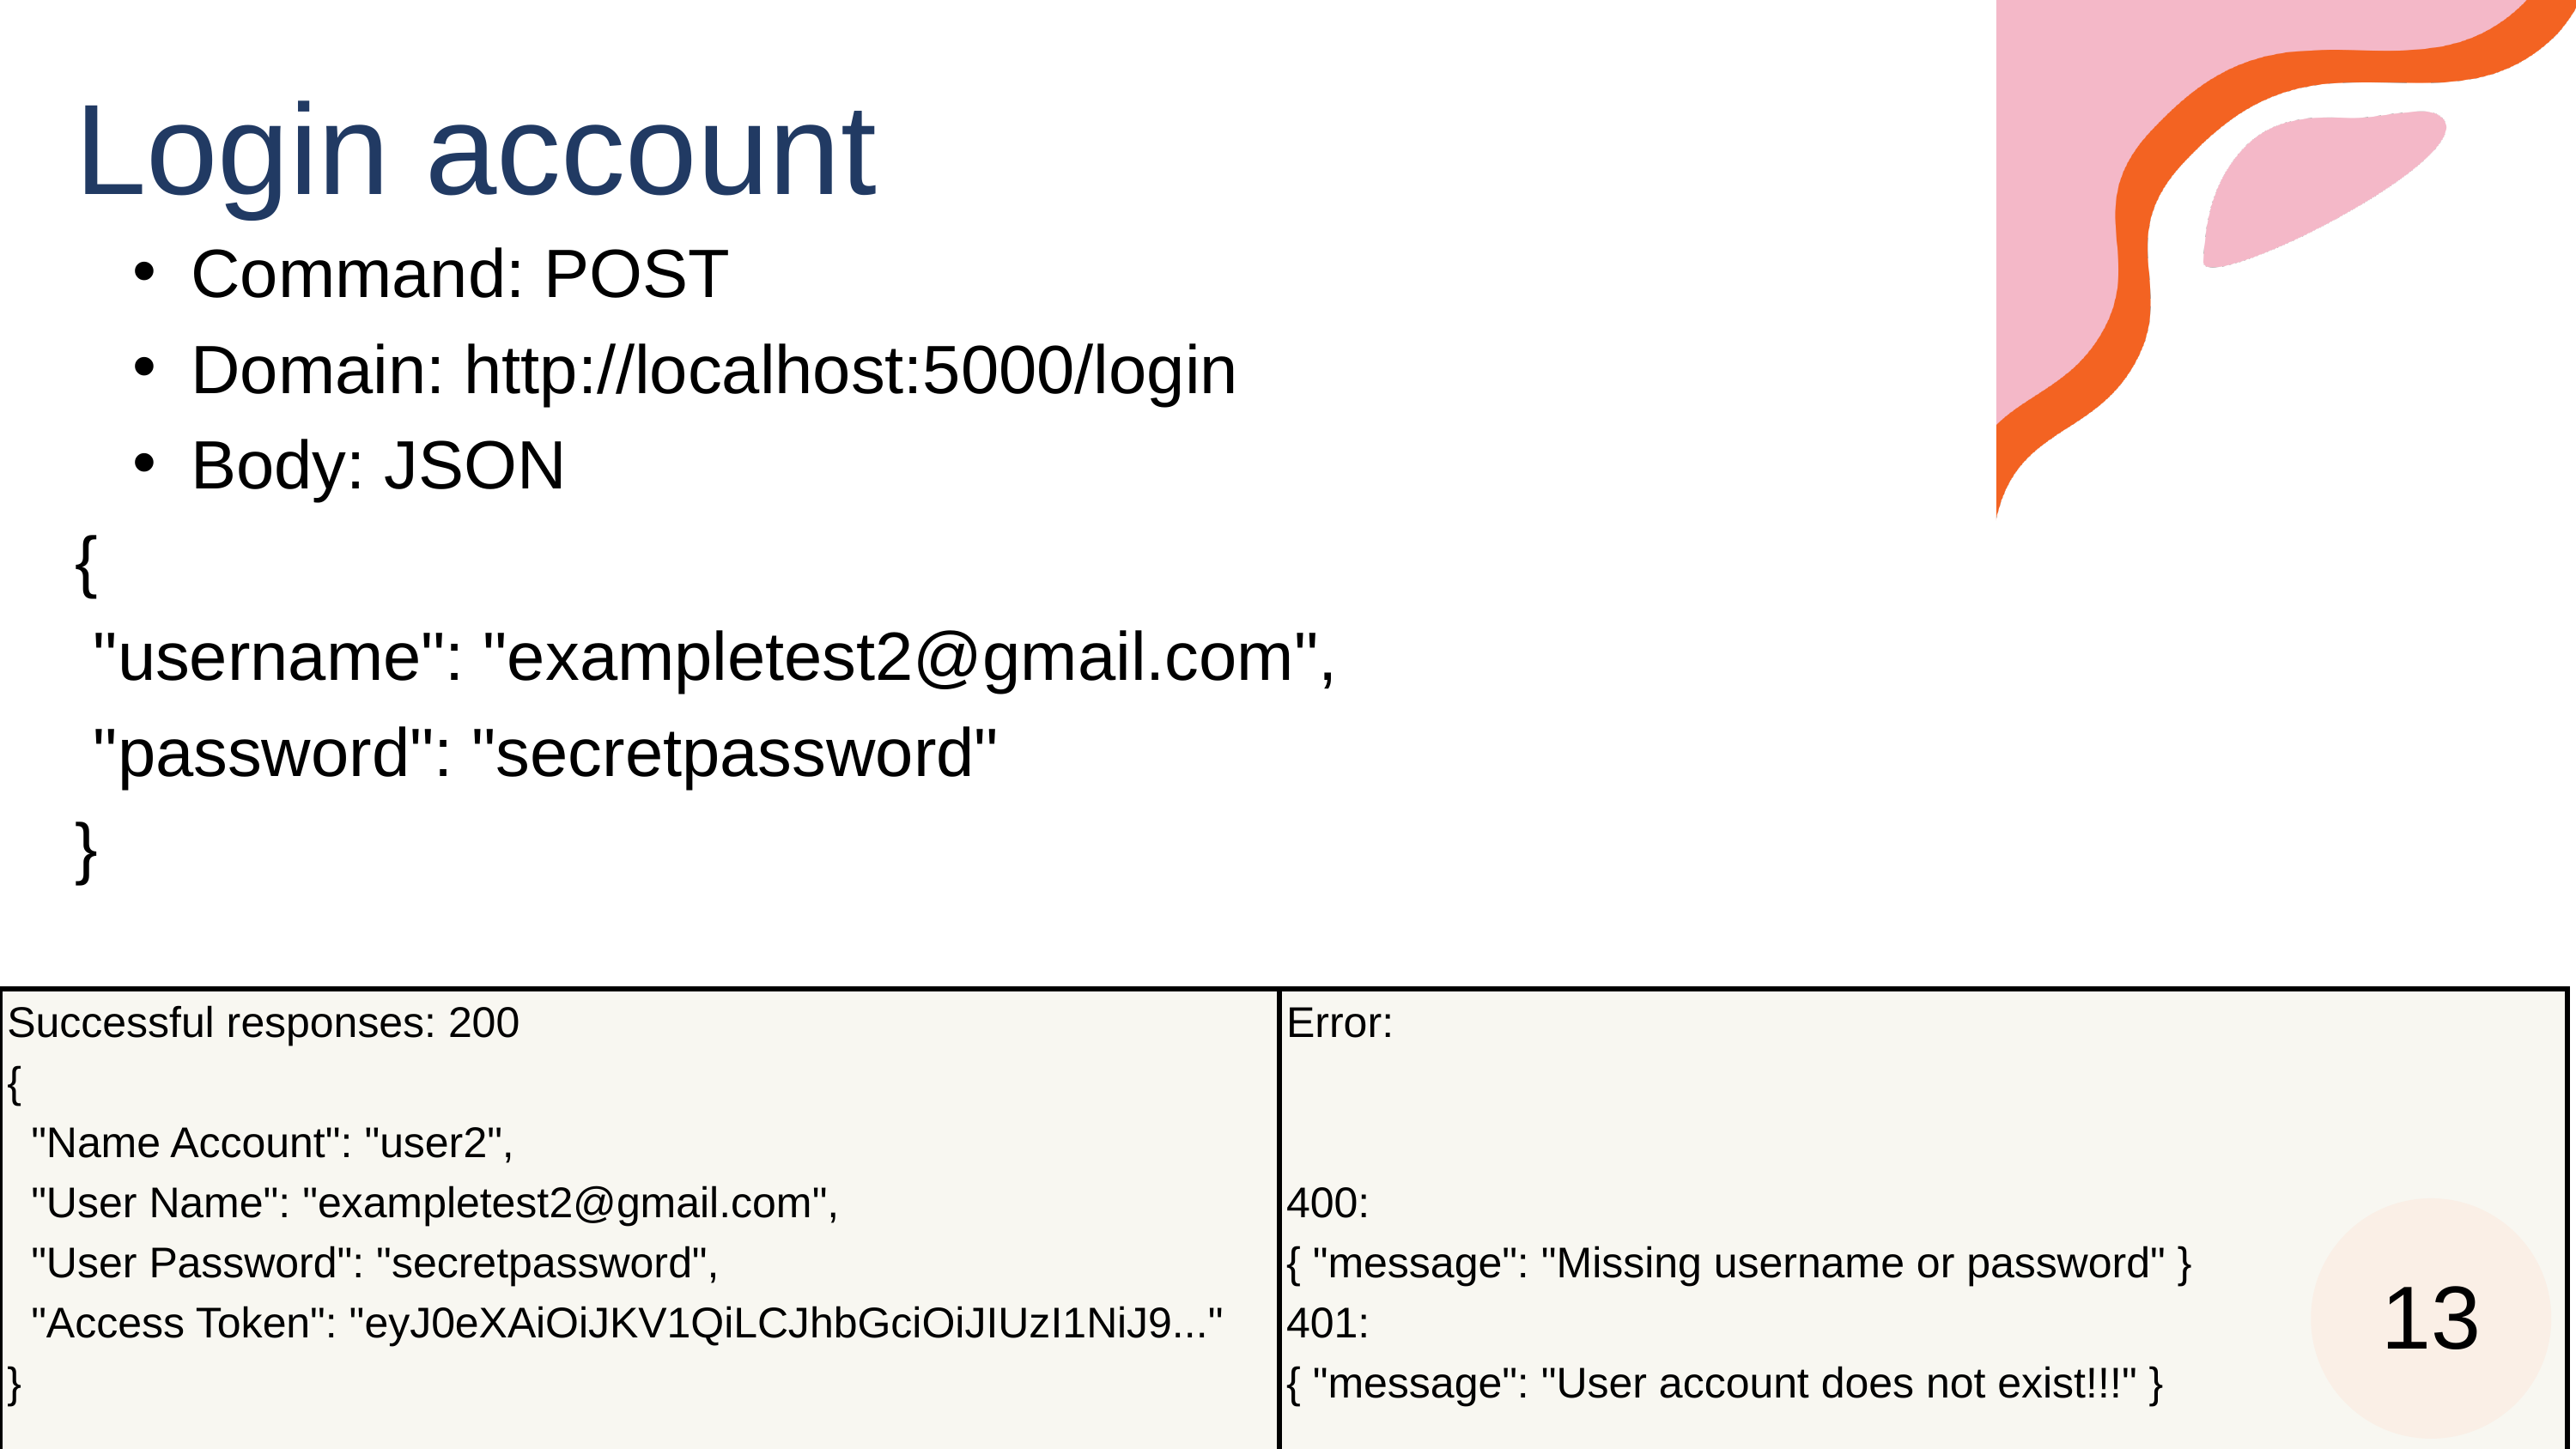

Login account
Command: POST
Domain: http://localhost:5000/login
Body: JSON
{
 "username": "exampletest2@gmail.com",
 "password": "secretpassword"
}

Successful responses: 200
{
  "Name Account": "user2",
  "User Name": "exampletest2@gmail.com",
  "User Password": "secretpassword",
  "Access Token": "eyJ0eXAiOiJKV1QiLCJhbGciOiJIUzI1NiJ9..."
}

Error:

400:
{ "message": "Missing username or password" }
401:
{ "message": "User account does not exist!!!" }

13